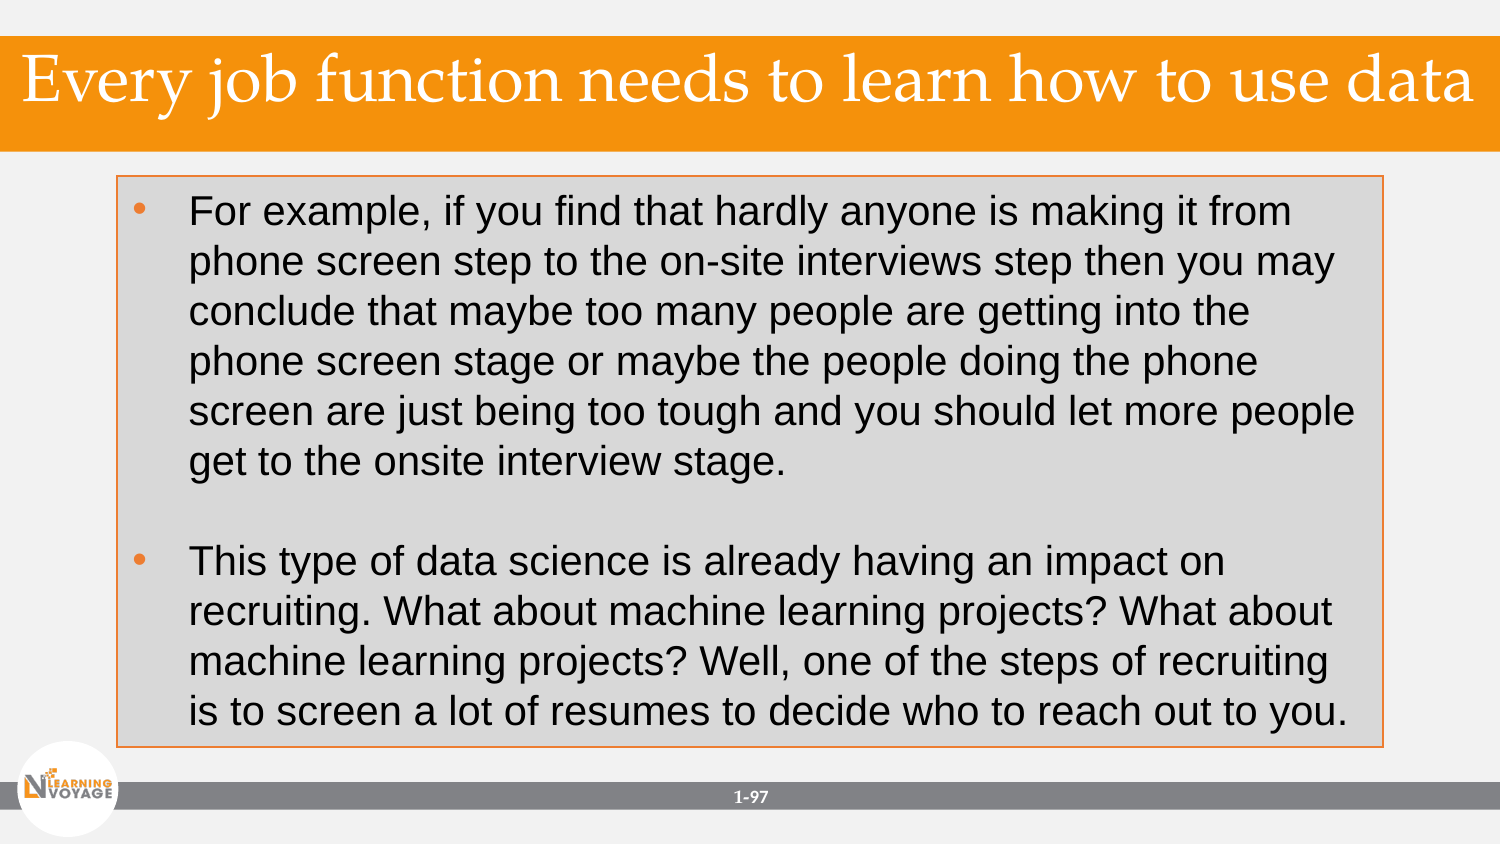

Every job function needs to learn how to use data
For example, if you find that hardly anyone is making it from phone screen step to the on-site interviews step then you may conclude that maybe too many people are getting into the phone screen stage or maybe the people doing the phone screen are just being too tough and you should let more people get to the onsite interview stage.

This type of data science is already having an impact on recruiting. What about machine learning projects? What about machine learning projects? Well, one of the steps of recruiting is to screen a lot of resumes to decide who to reach out to you.
1-97